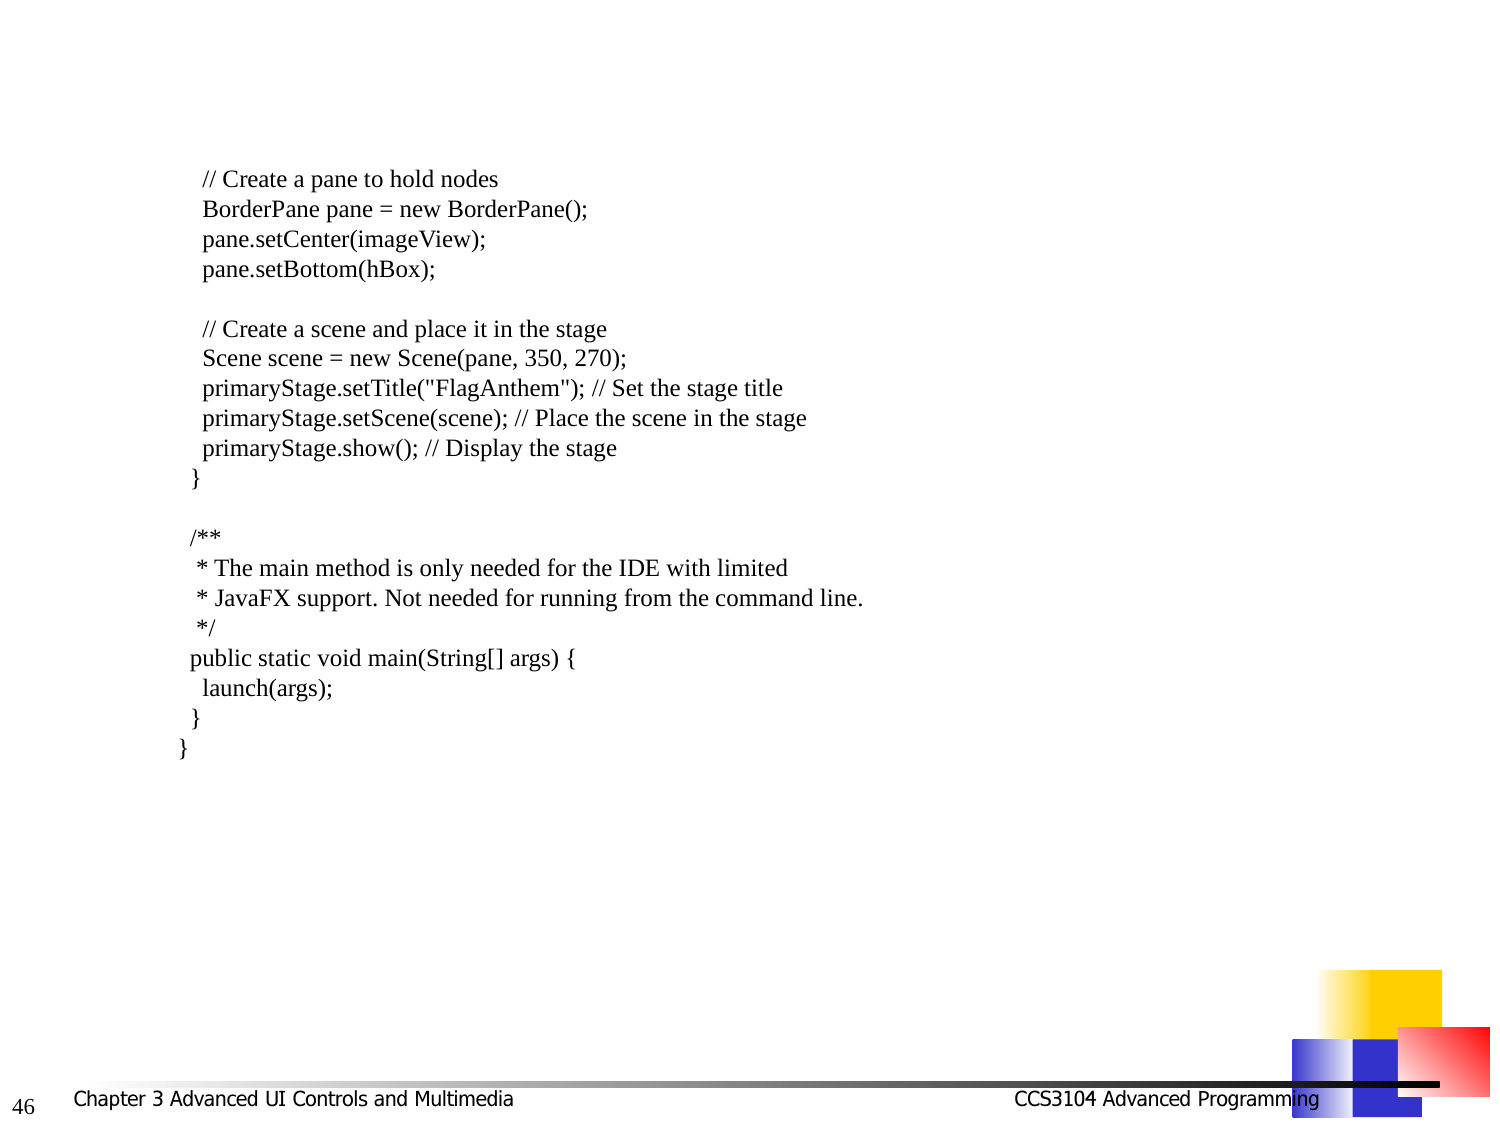

// Create a pane to hold nodes
    BorderPane pane = new BorderPane();
    pane.setCenter(imageView);
    pane.setBottom(hBox);

    // Create a scene and place it in the stage
    Scene scene = new Scene(pane, 350, 270);
    primaryStage.setTitle("FlagAnthem"); // Set the stage title
    primaryStage.setScene(scene); // Place the scene in the stage
    primaryStage.show(); // Display the stage
  }

  /**
   * The main method is only needed for the IDE with limited
   * JavaFX support. Not needed for running from the command line.
   */
  public static void main(String[] args) {
    launch(args);
  }
}